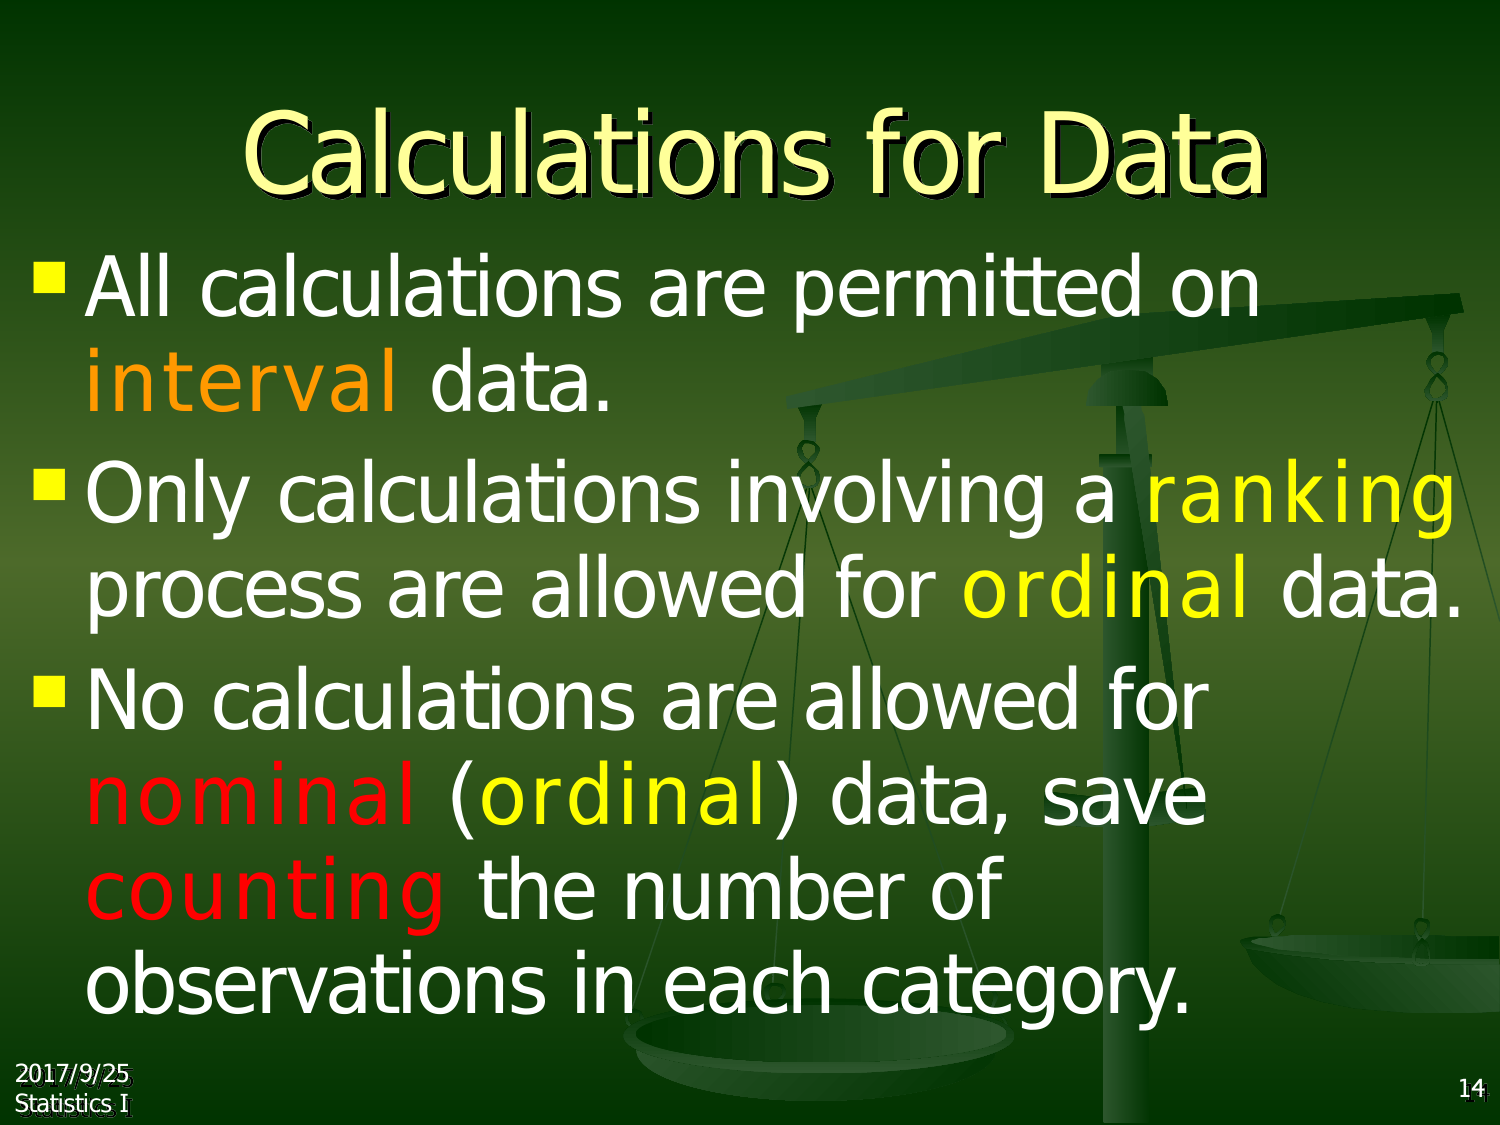

# Calculations for Data
All calculations are permitted on interval data.
Only calculations involving a ranking process are allowed for ordinal data.
No calculations are allowed for nominal (ordinal) data, save counting the number of observations in each category.
2017/9/25
Statistics I
14